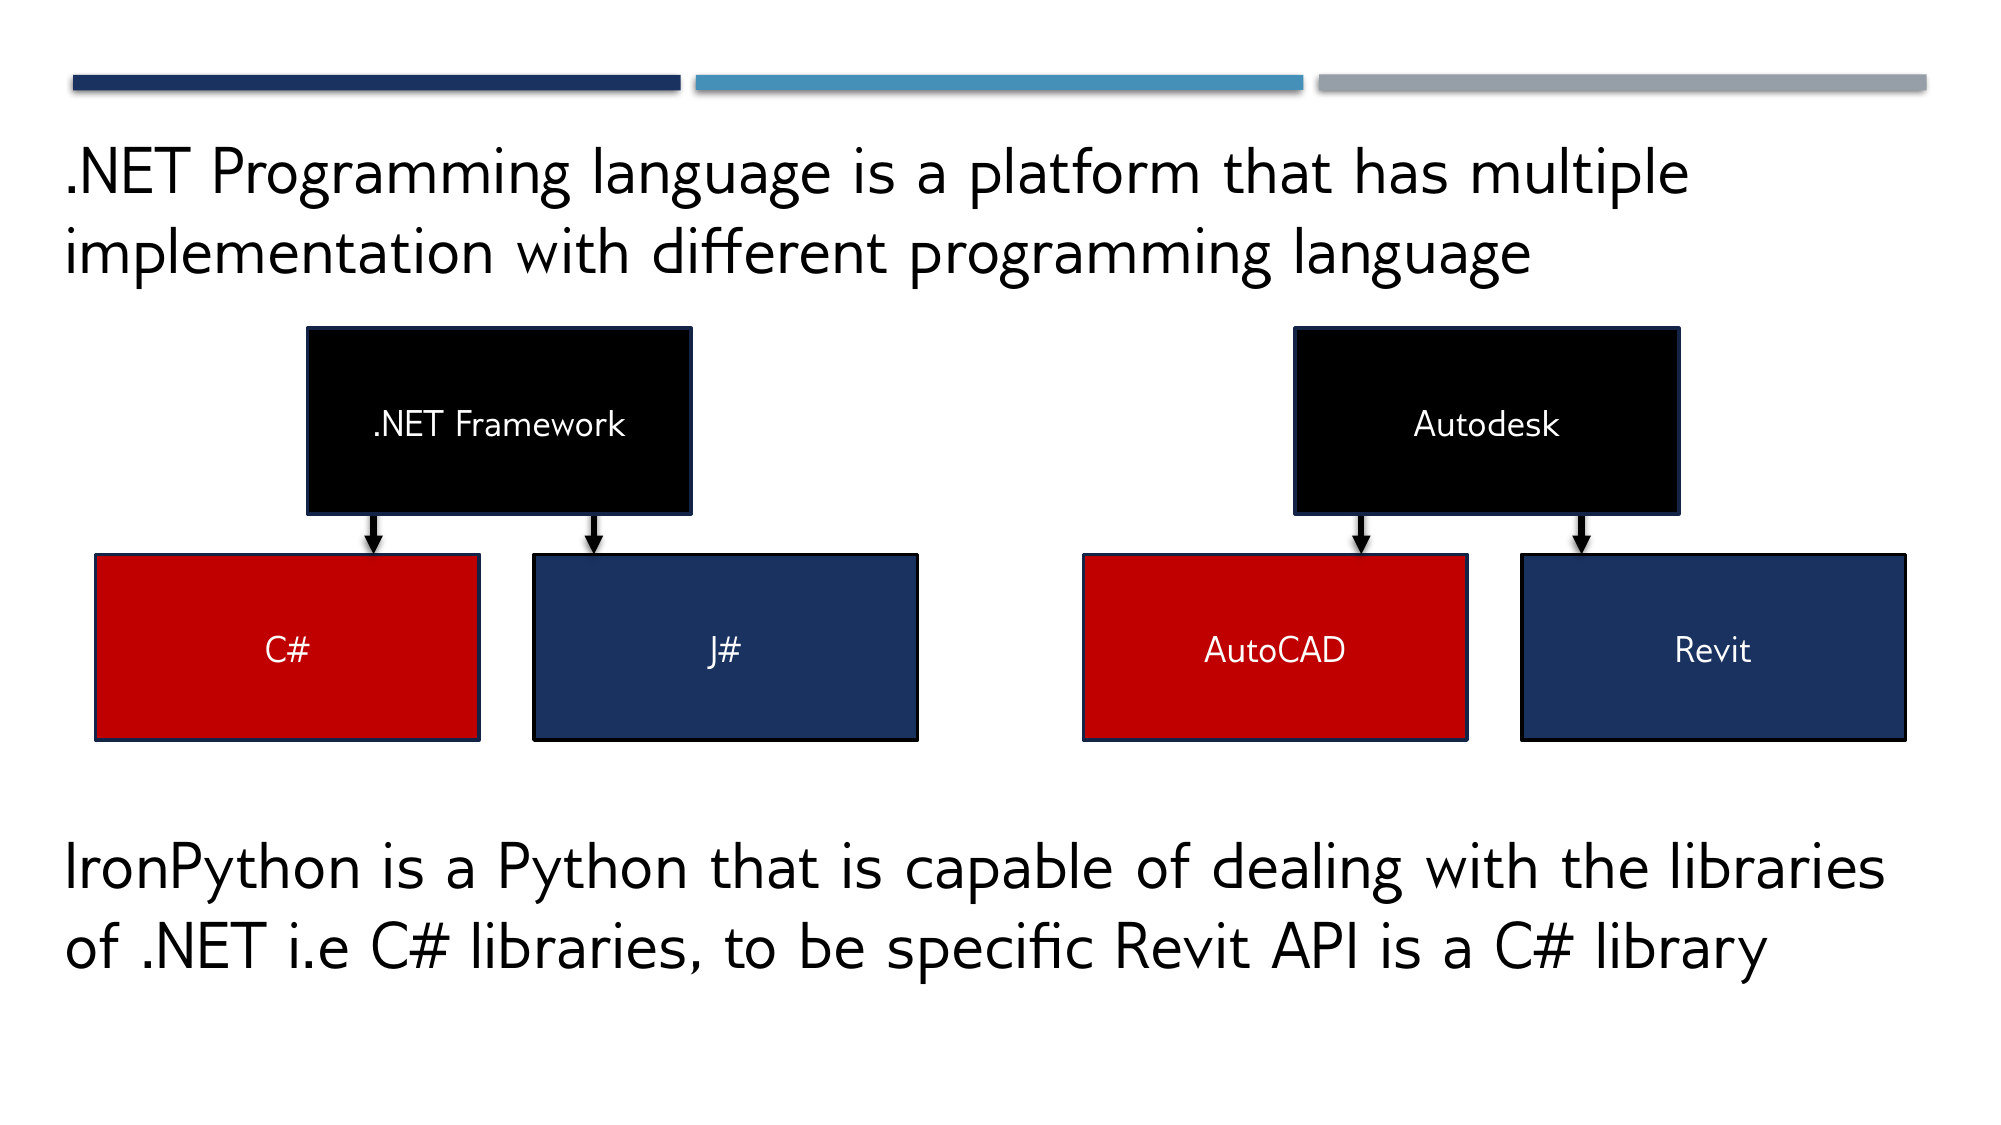

.NET Programming language is a platform that has multiple implementation with different programming language
.NET Framework
J#
C#
Autodesk
Revit
AutoCAD
IronPython is a Python that is capable of dealing with the libraries of .NET i.e C# libraries, to be specific Revit API is a C# library